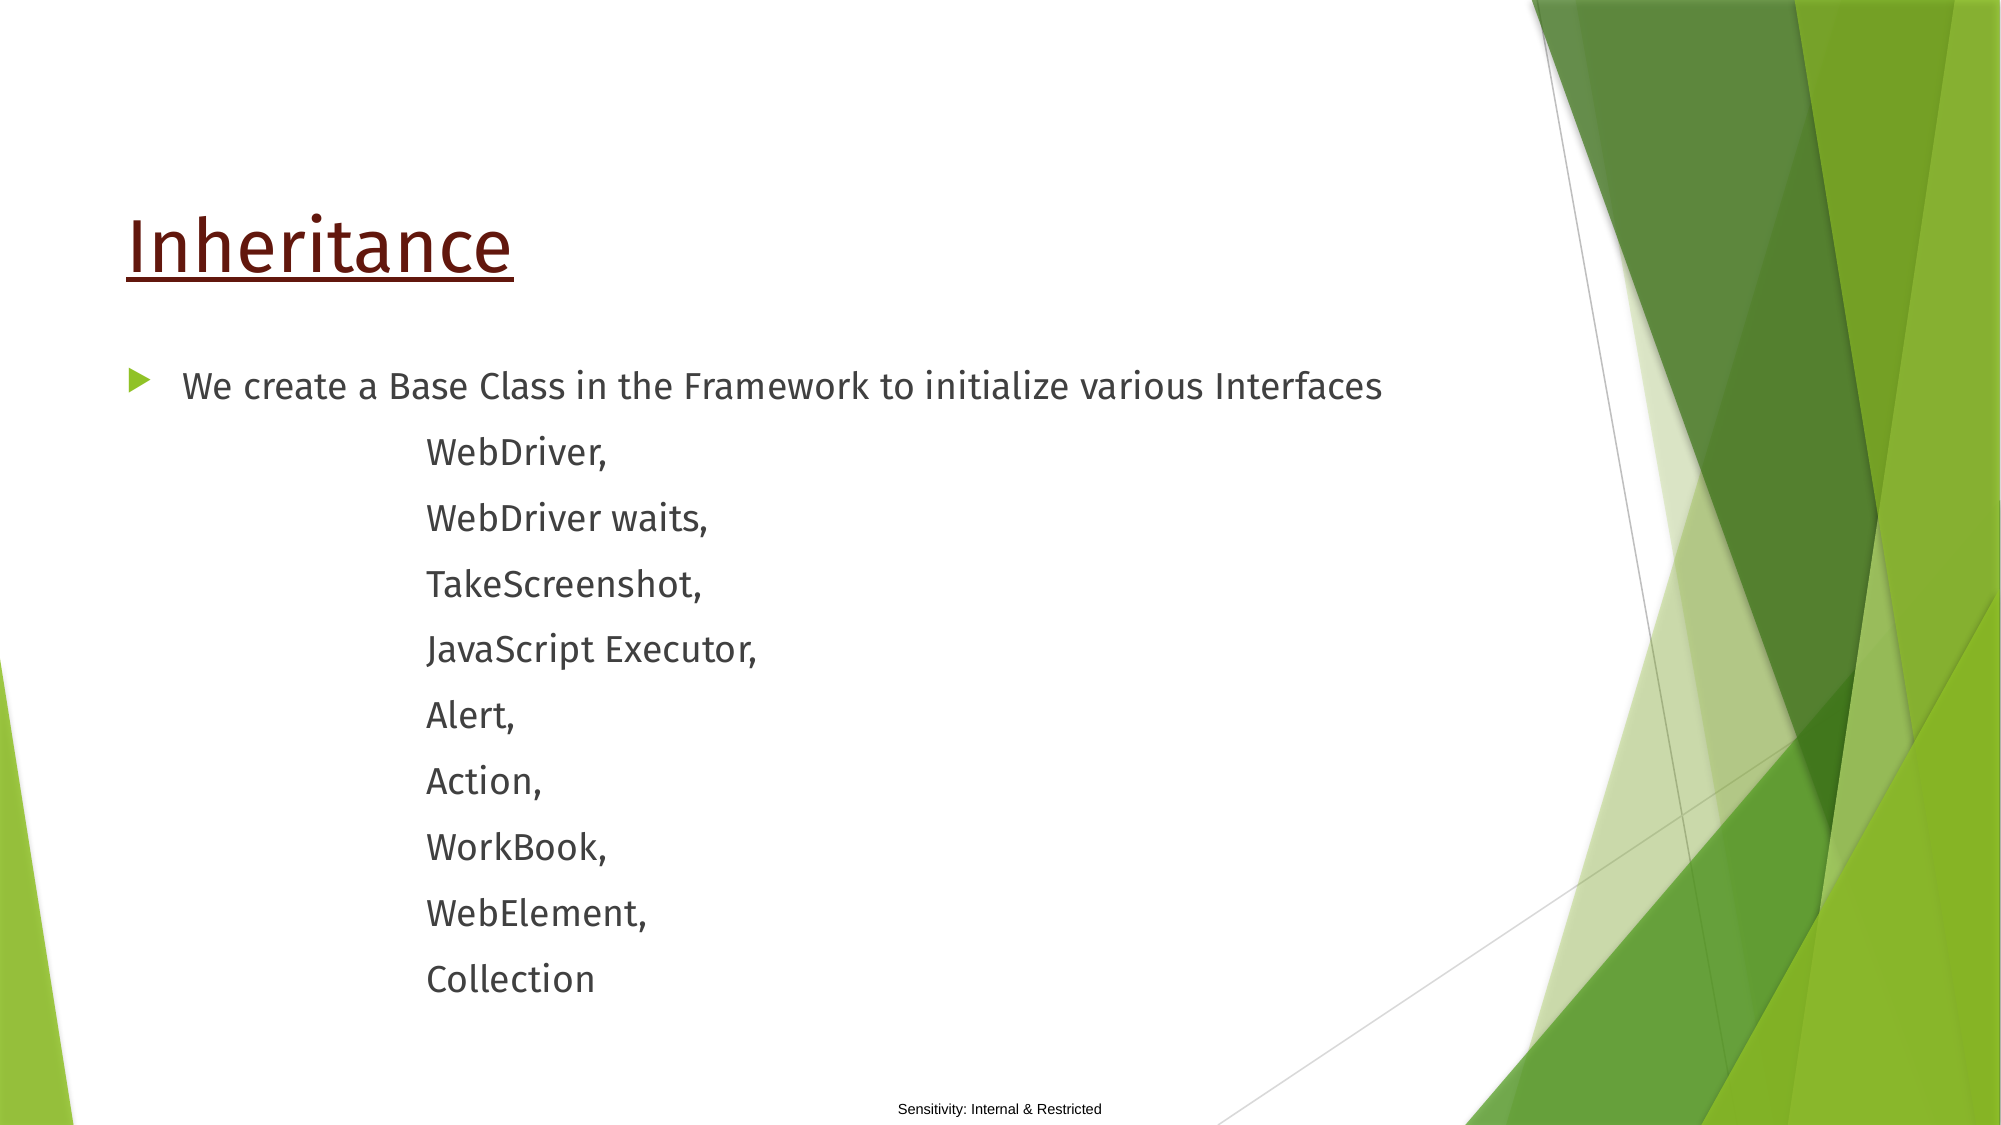

# Inheritance
We create a Base Class in the Framework to initialize various Interfaces
		WebDriver,
		WebDriver waits,
		TakeScreenshot,
		JavaScript Executor,
		Alert,
		Action,
		WorkBook,
		WebElement,
		Collection